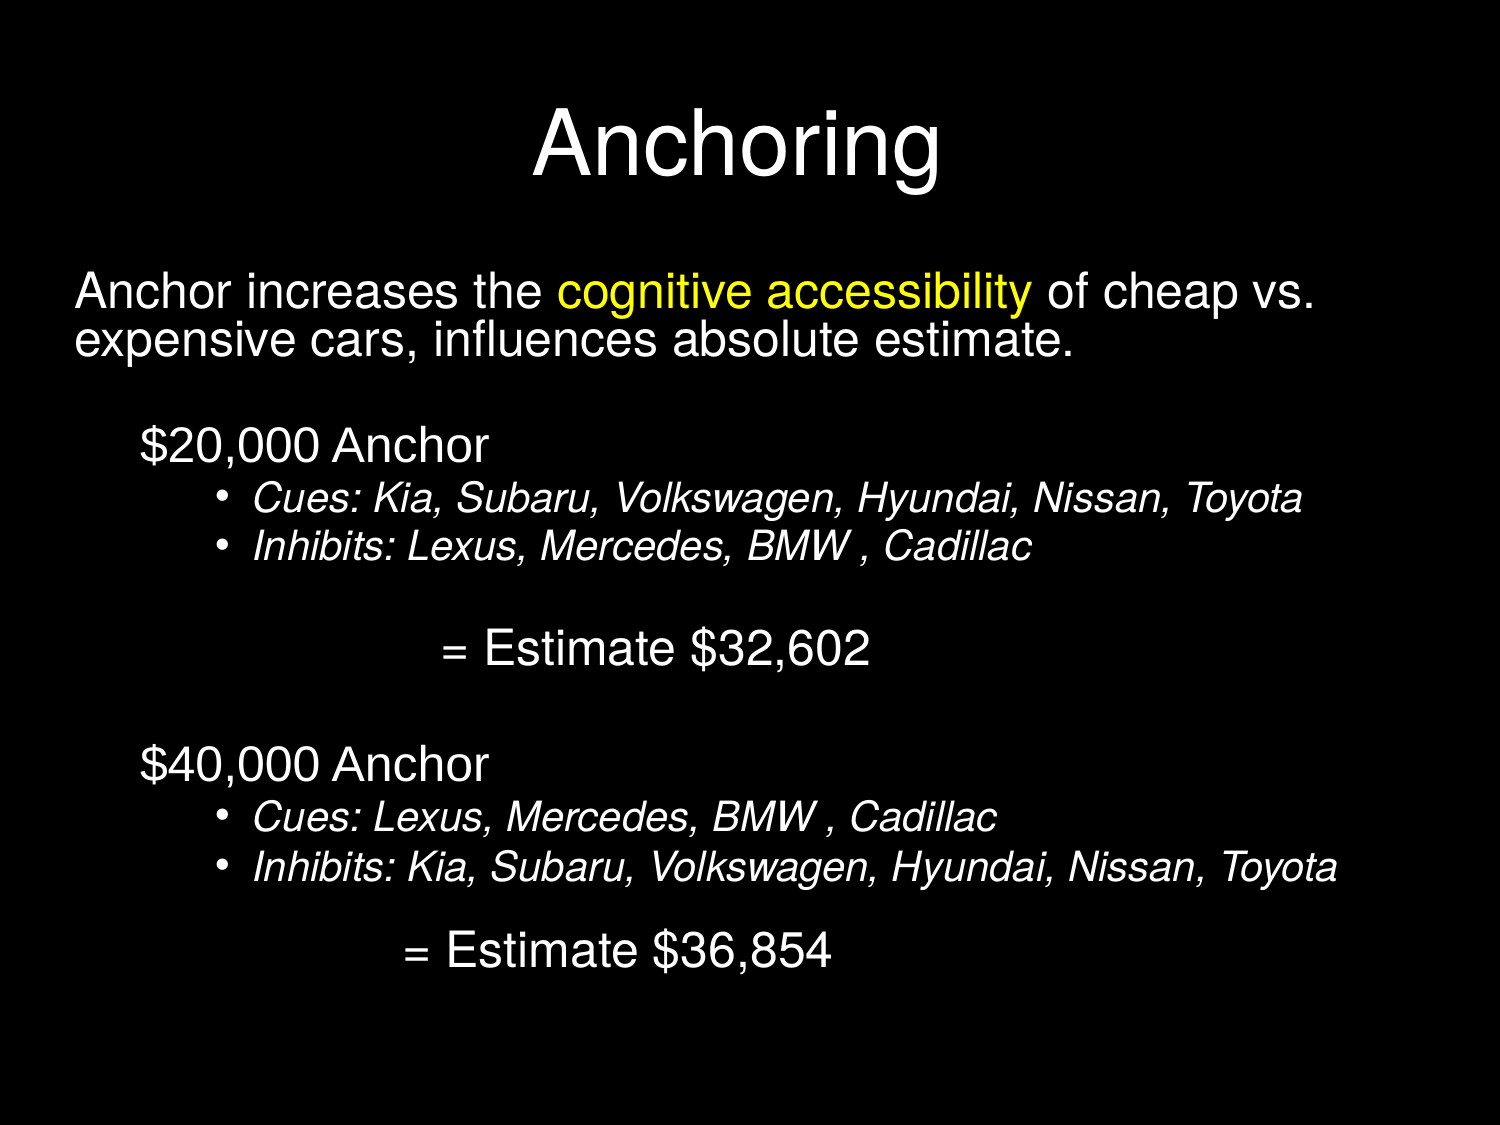

# Anchoring
Anchor increases the cognitive accessibility of cheap vs. expensive cars, influences absolute estimate.

$20,000 Anchor
Cues: Kia, Subaru, Volkswagen, Hyundai, Nissan, Toyota
Inhibits: Lexus, Mercedes, BMW , Cadillac
		= Estimate $32,602

$40,000 Anchor
Cues: Lexus, Mercedes, BMW , Cadillac
Inhibits: Kia, Subaru, Volkswagen, Hyundai, Nissan, Toyota
	= Estimate $36,854